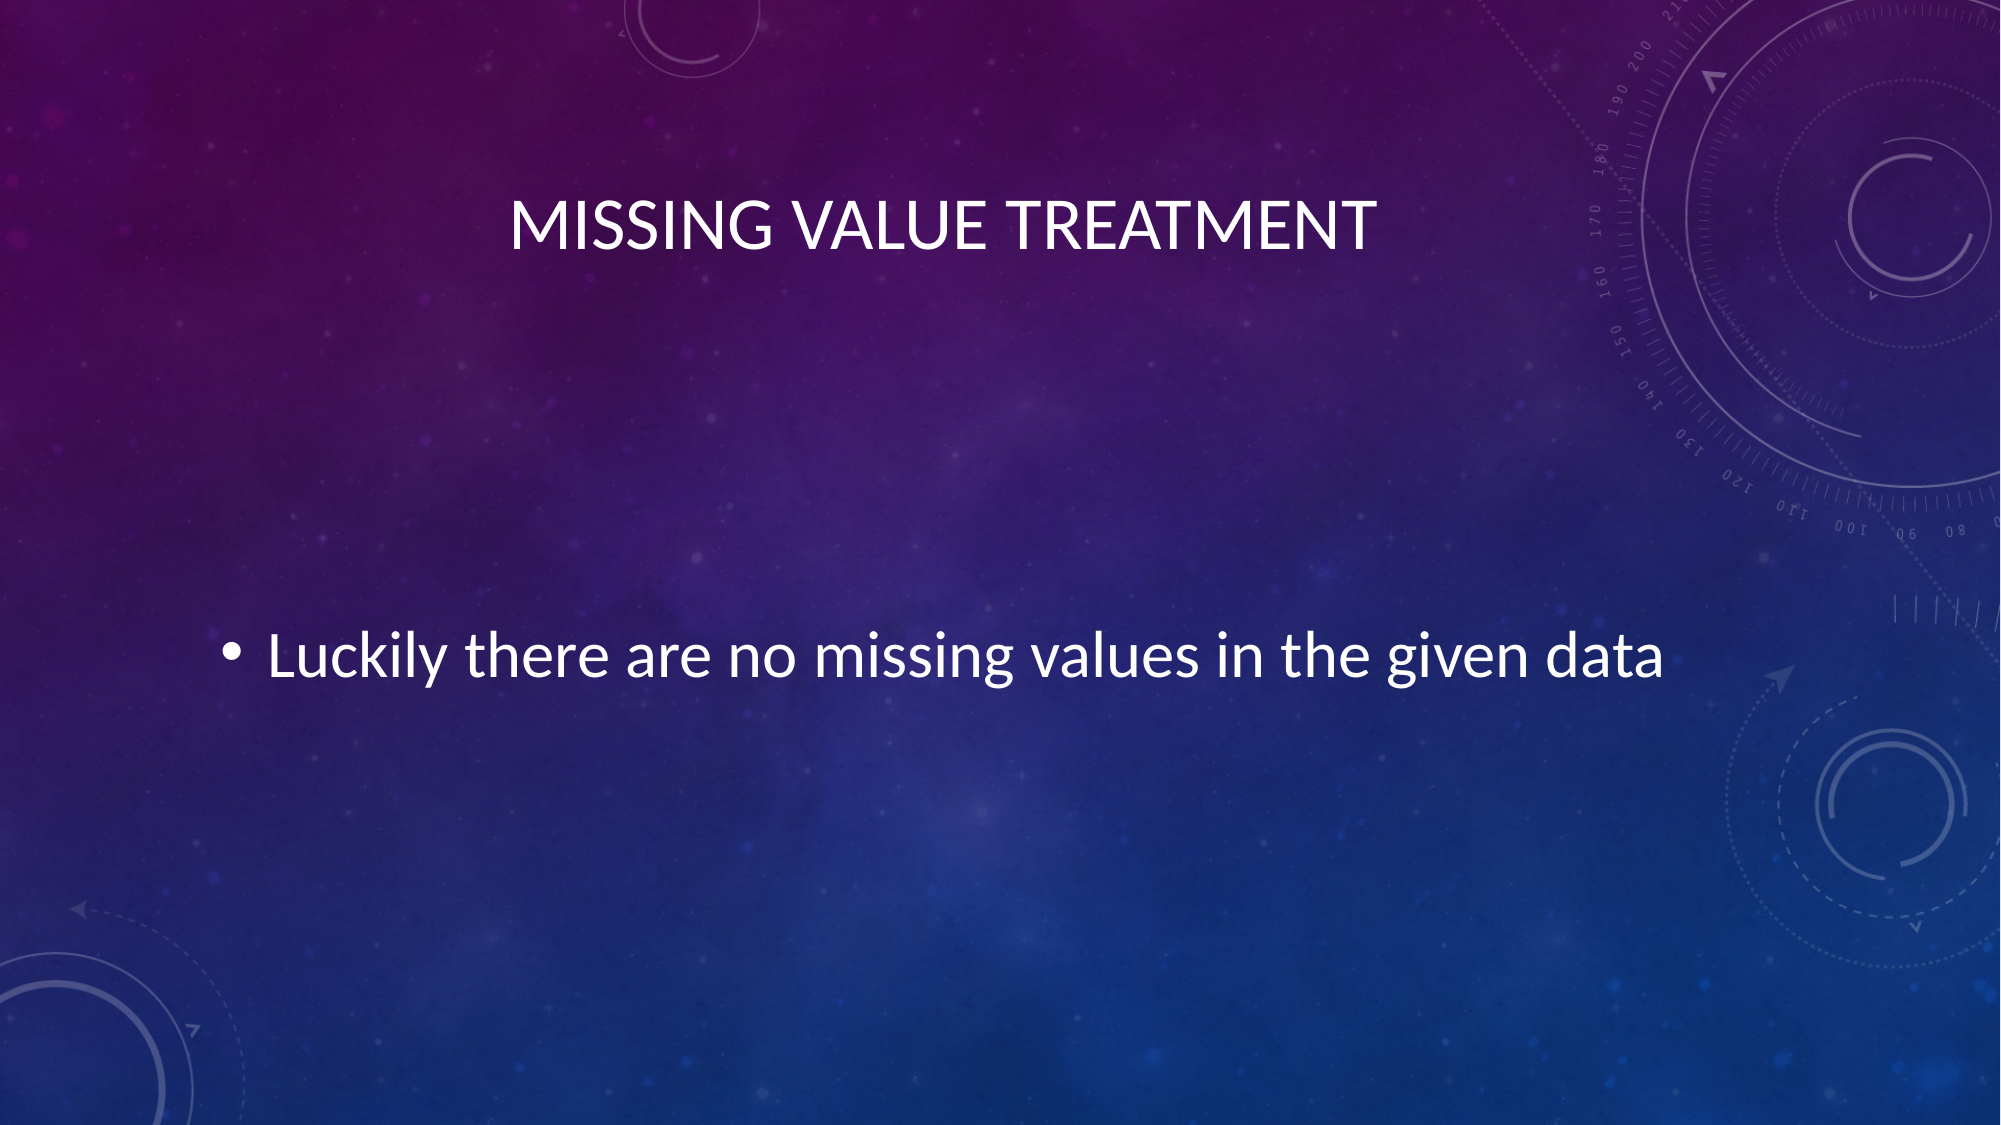

# MISSING VALUE TREATMENT
Luckily there are no missing values in the given data